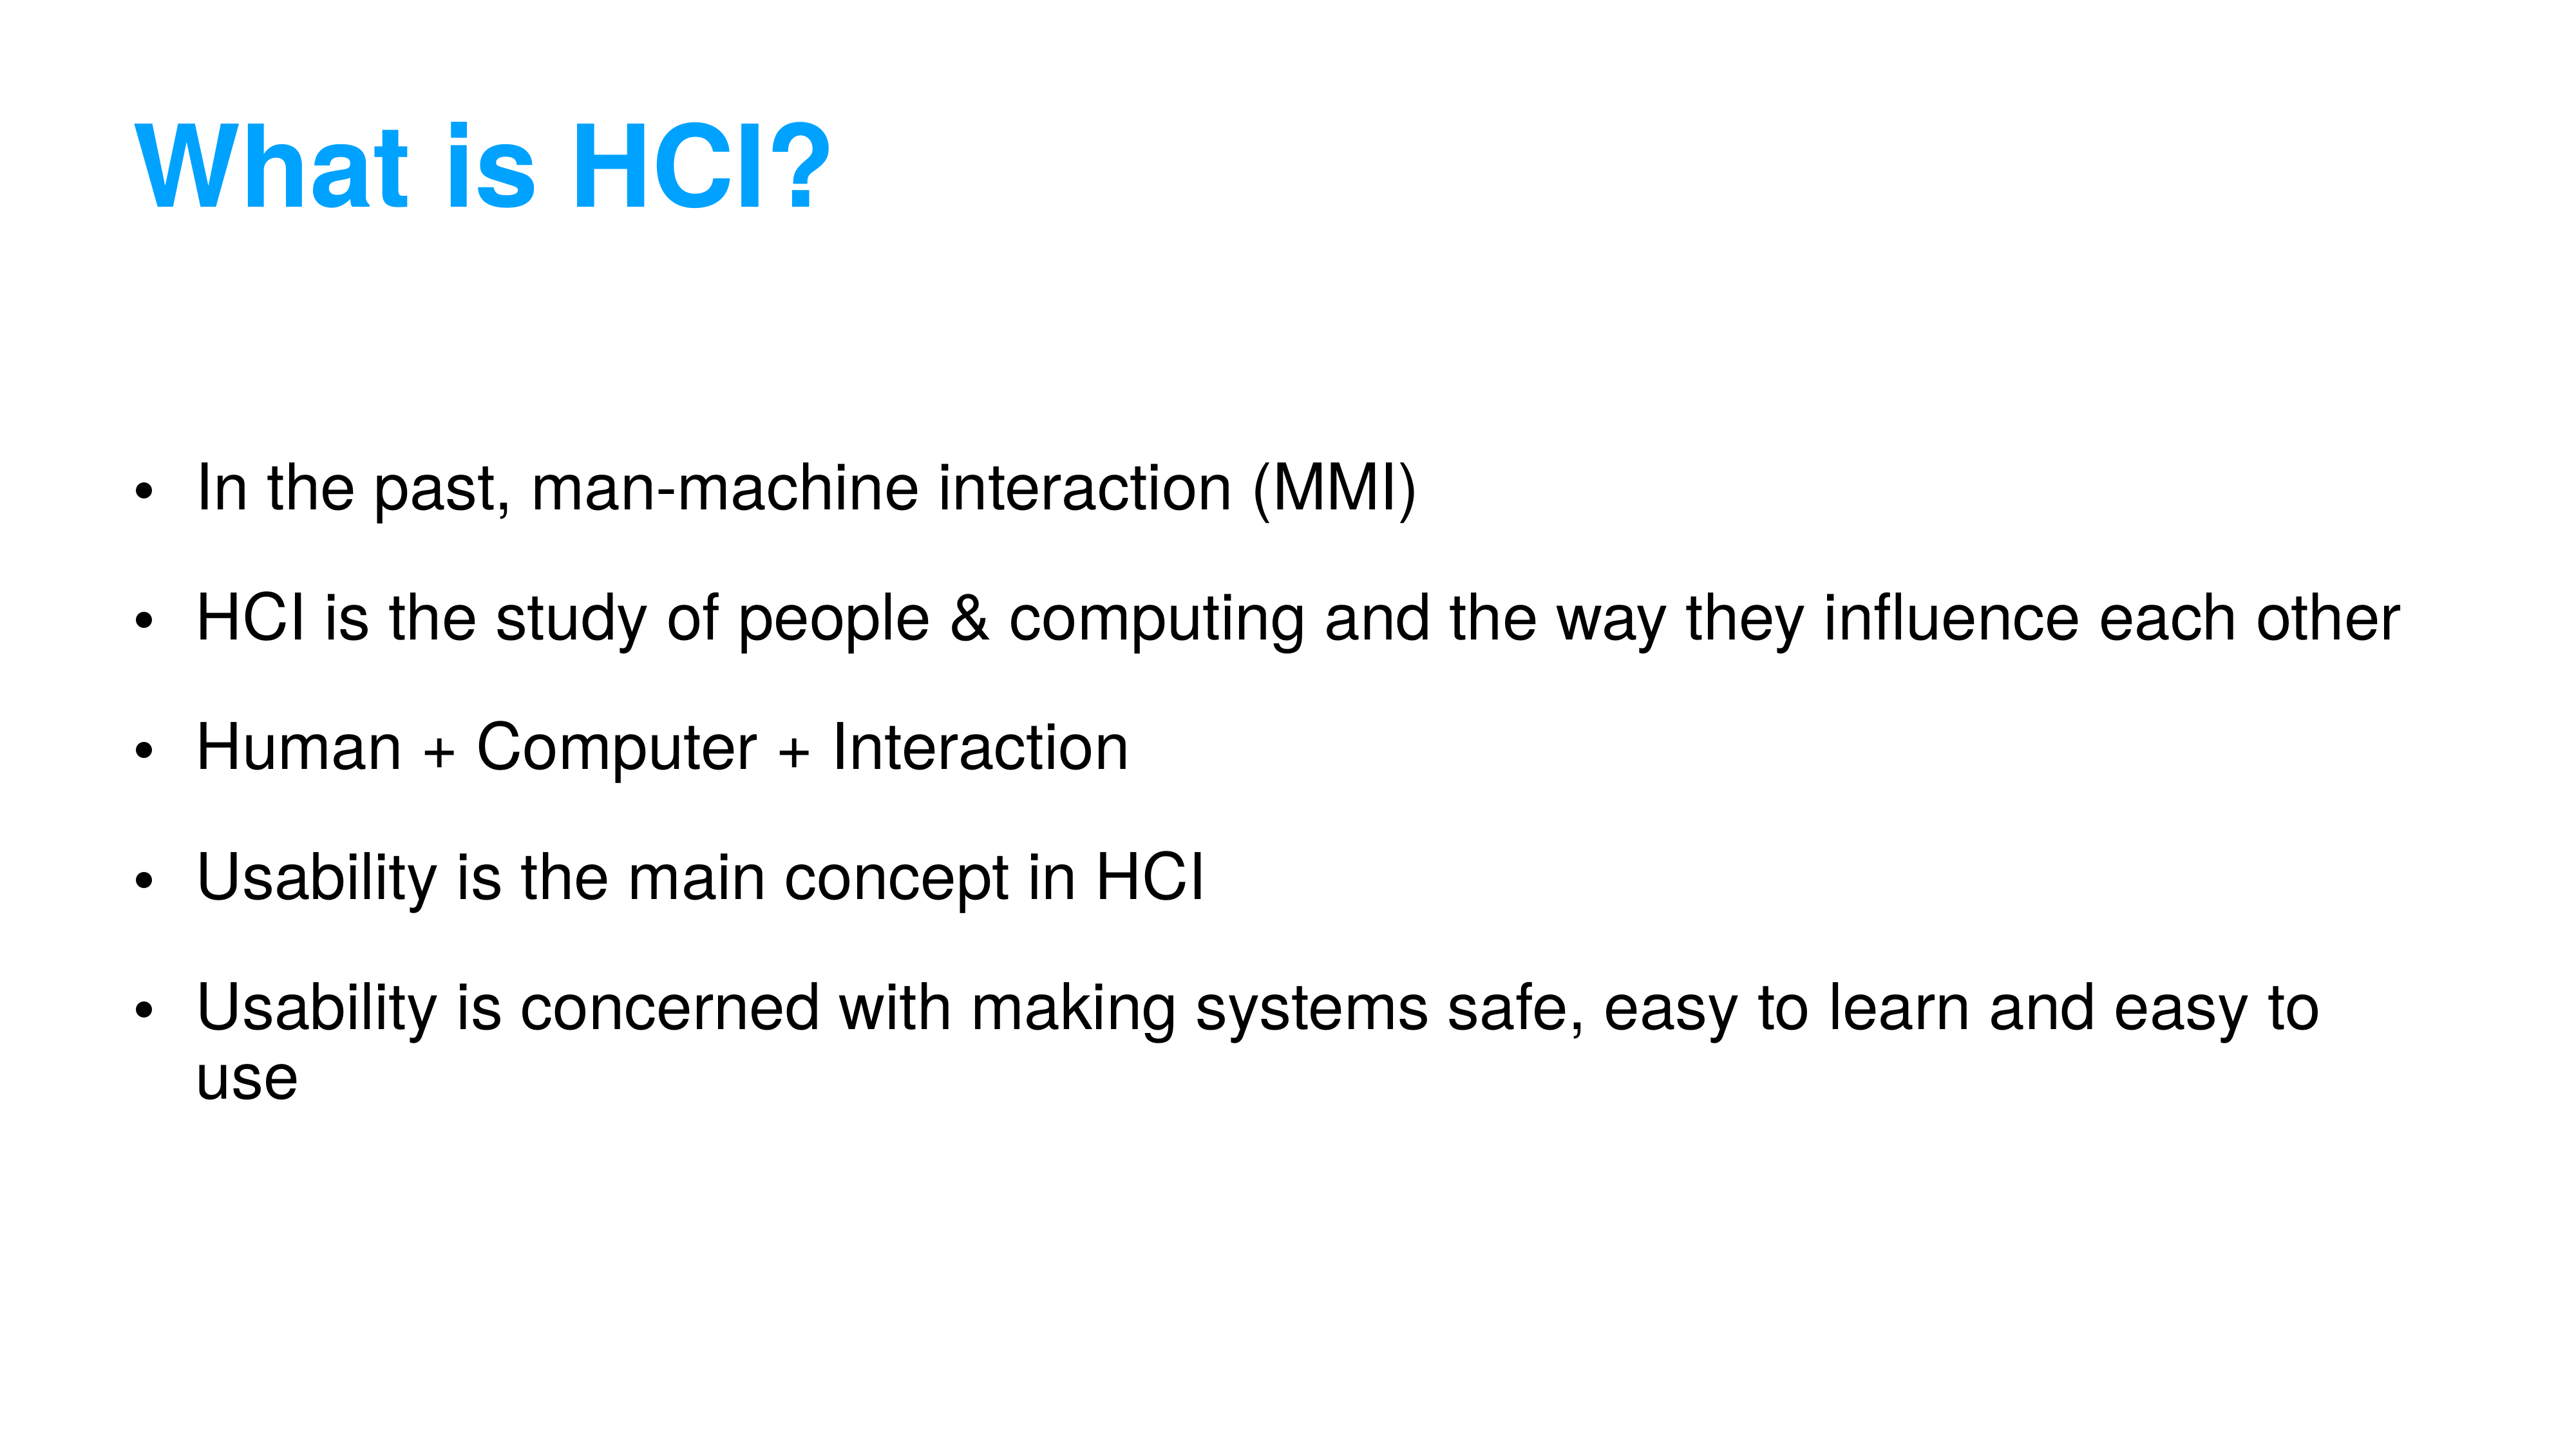

# What is HCI?

In the past, man-machine interaction (MMI)
HCI is the study of people & computing and the way they influence each other
Human + Computer + Interaction
Usability is the main concept in HCI
Usability is concerned with making systems safe, easy to learn and easy to use